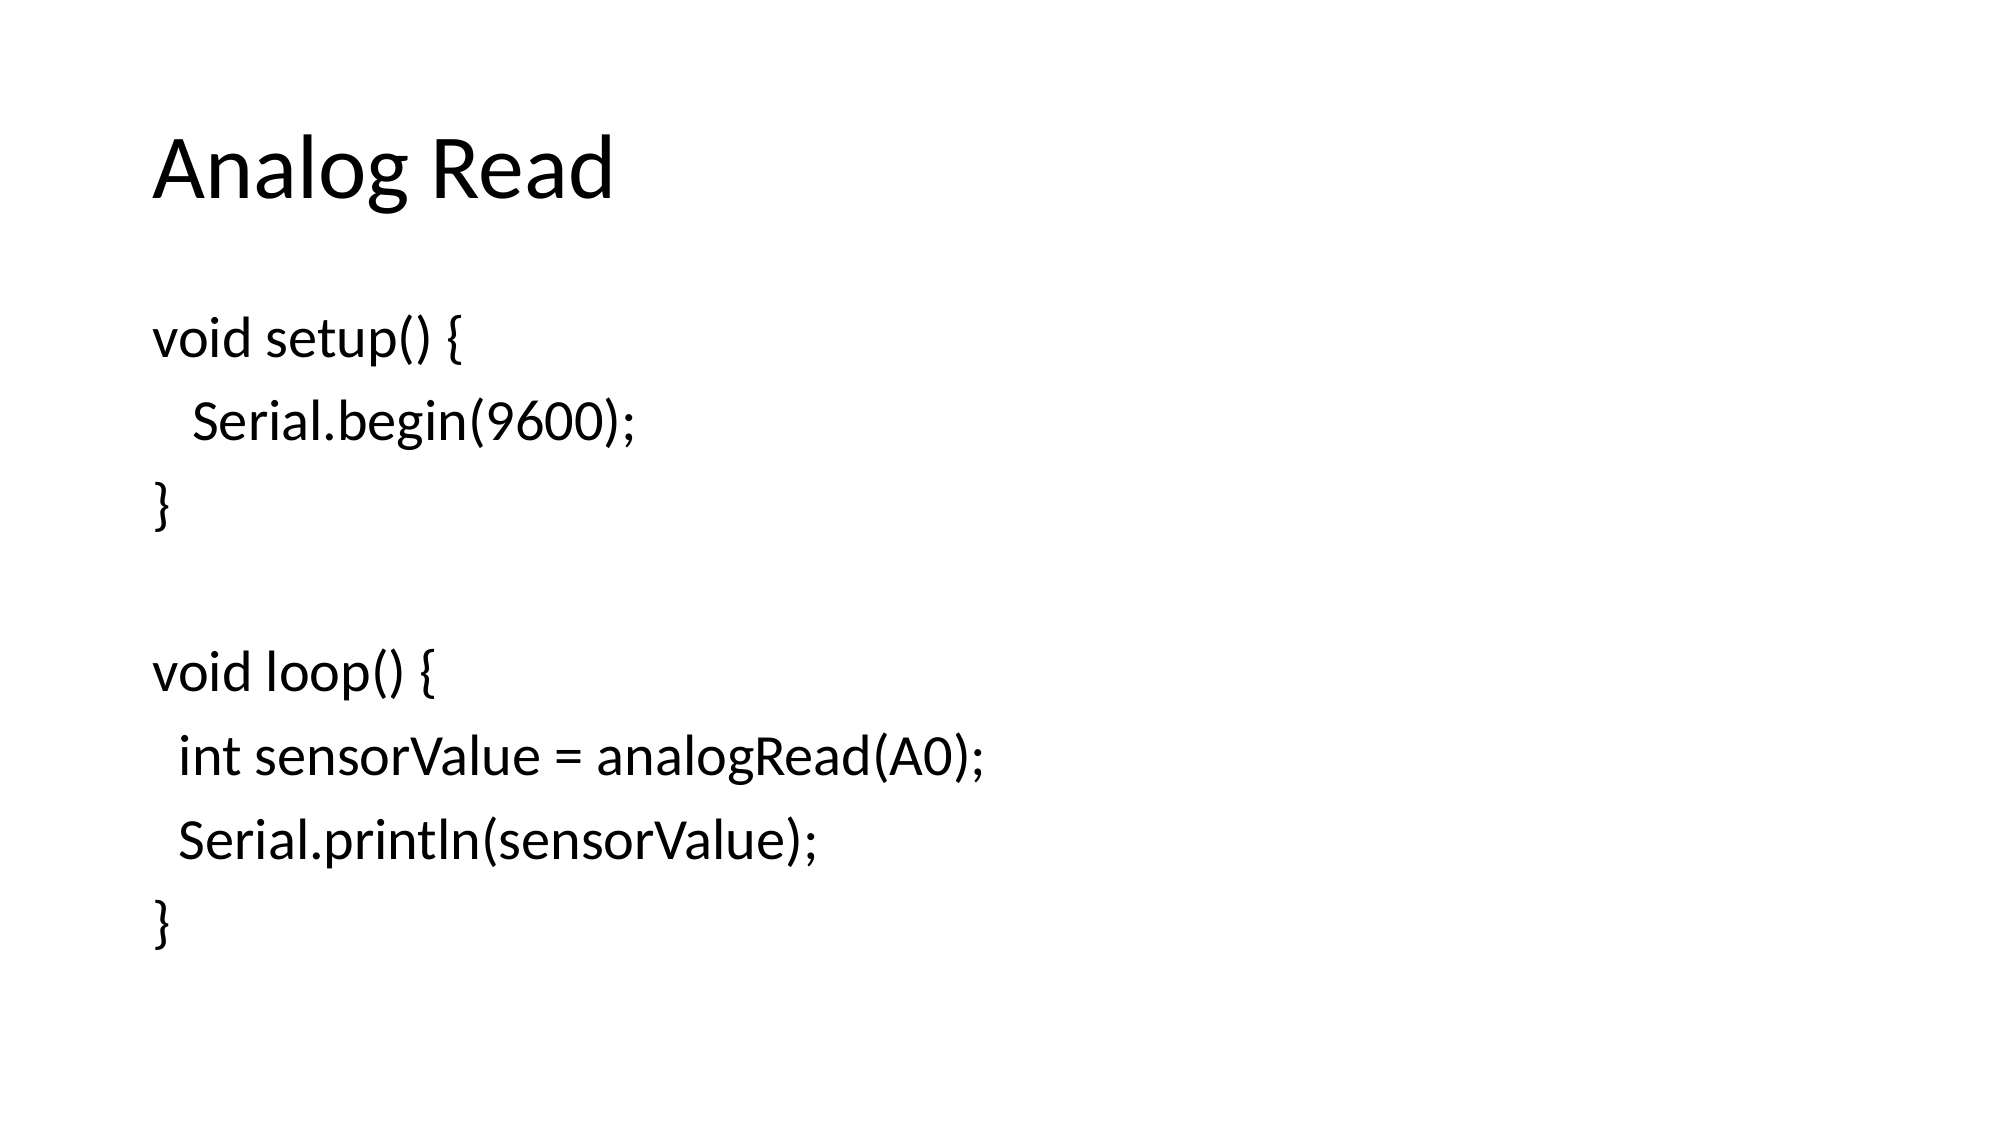

# Analog Read
void setup() {
   Serial.begin(9600);
}

void loop() {
  int sensorValue = analogRead(A0);
  Serial.println(sensorValue);
}